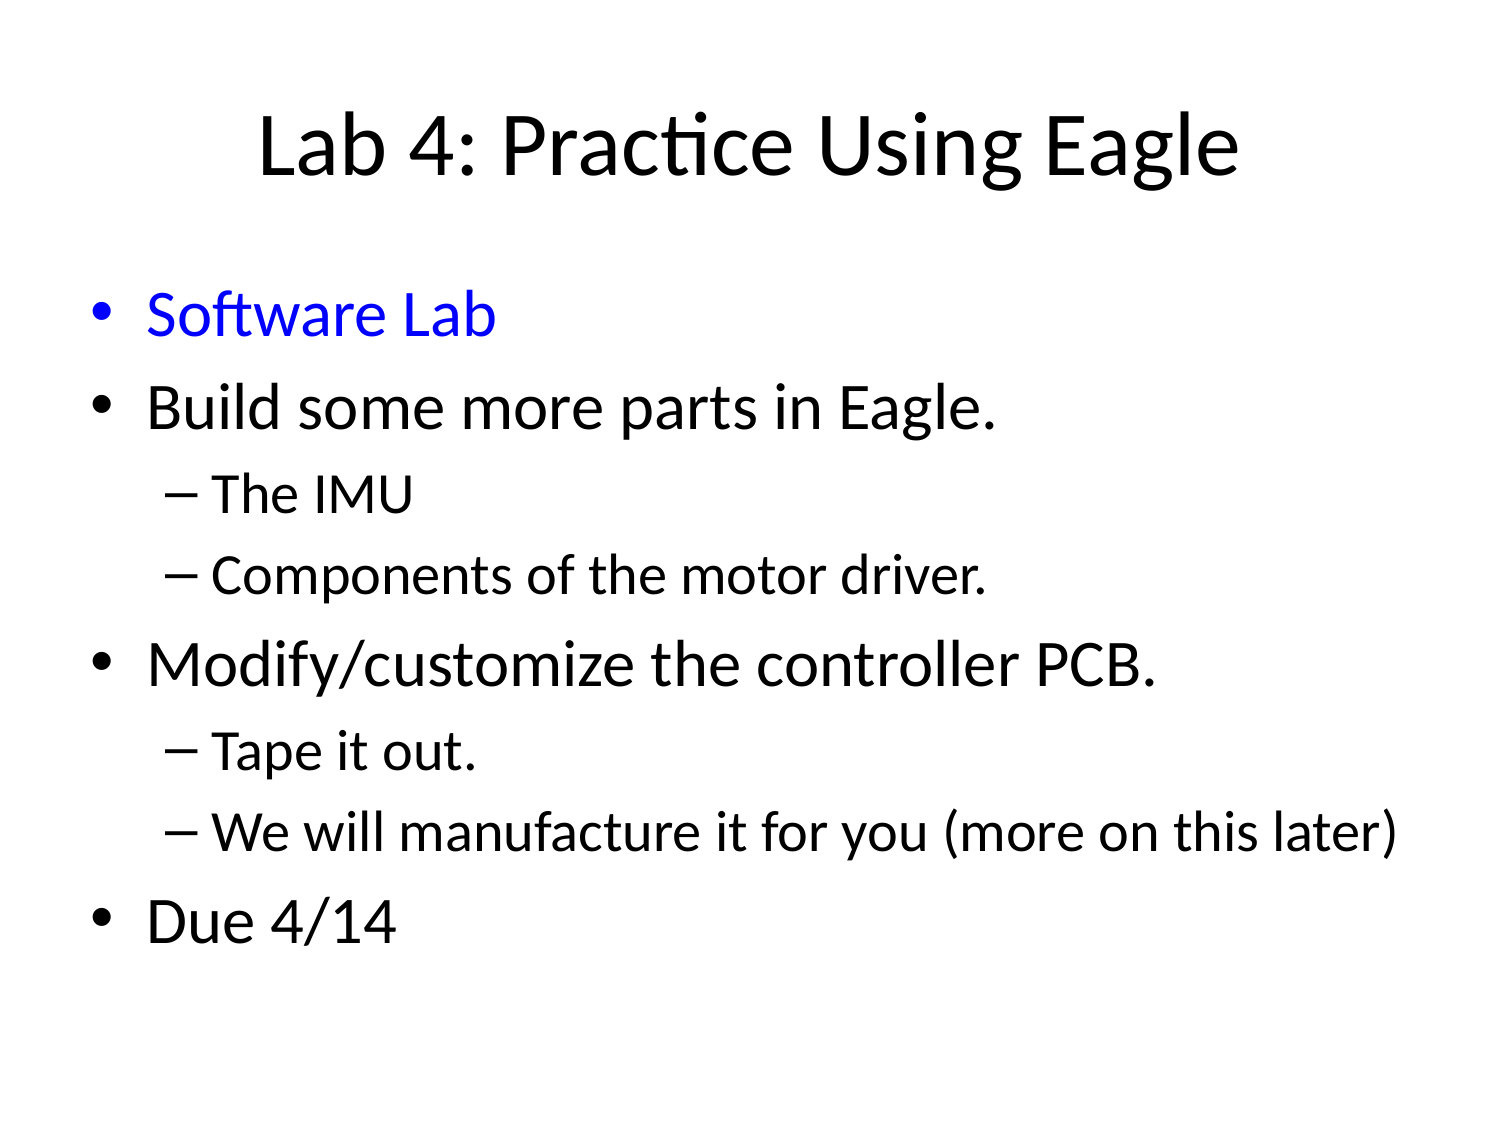

# Lab 4: Practice Using Eagle
Software Lab
Build some more parts in Eagle.
The IMU
Components of the motor driver.
Modify/customize the controller PCB.
Tape it out.
We will manufacture it for you (more on this later)
Due 4/14